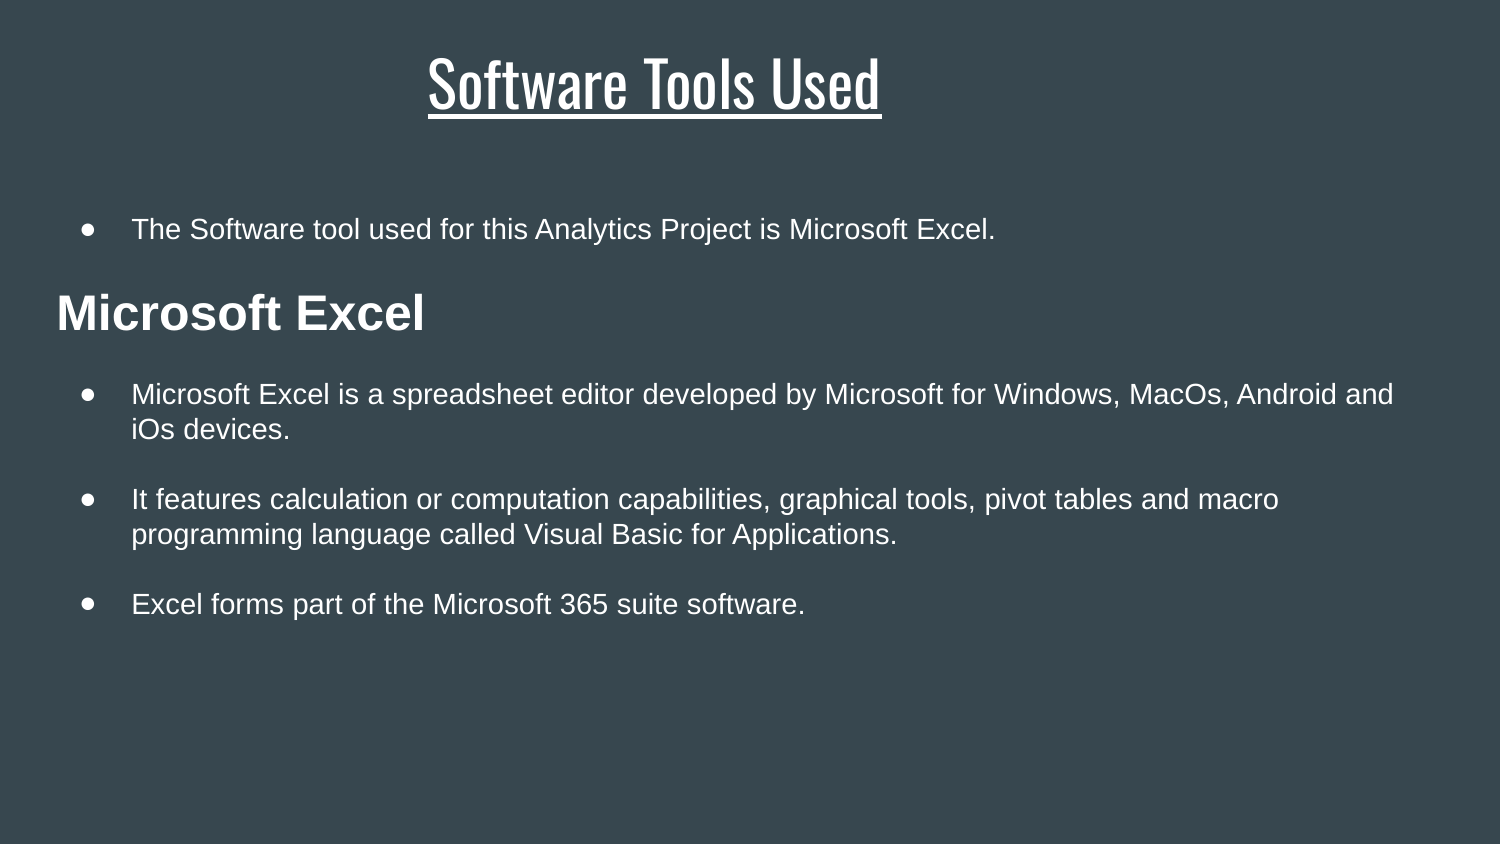

# Software Tools Used
The Software tool used for this Analytics Project is Microsoft Excel.

Microsoft Excel

Microsoft Excel is a spreadsheet editor developed by Microsoft for Windows, MacOs, Android and iOs devices.

It features calculation or computation capabilities, graphical tools, pivot tables and macro programming language called Visual Basic for Applications.

Excel forms part of the Microsoft 365 suite software.